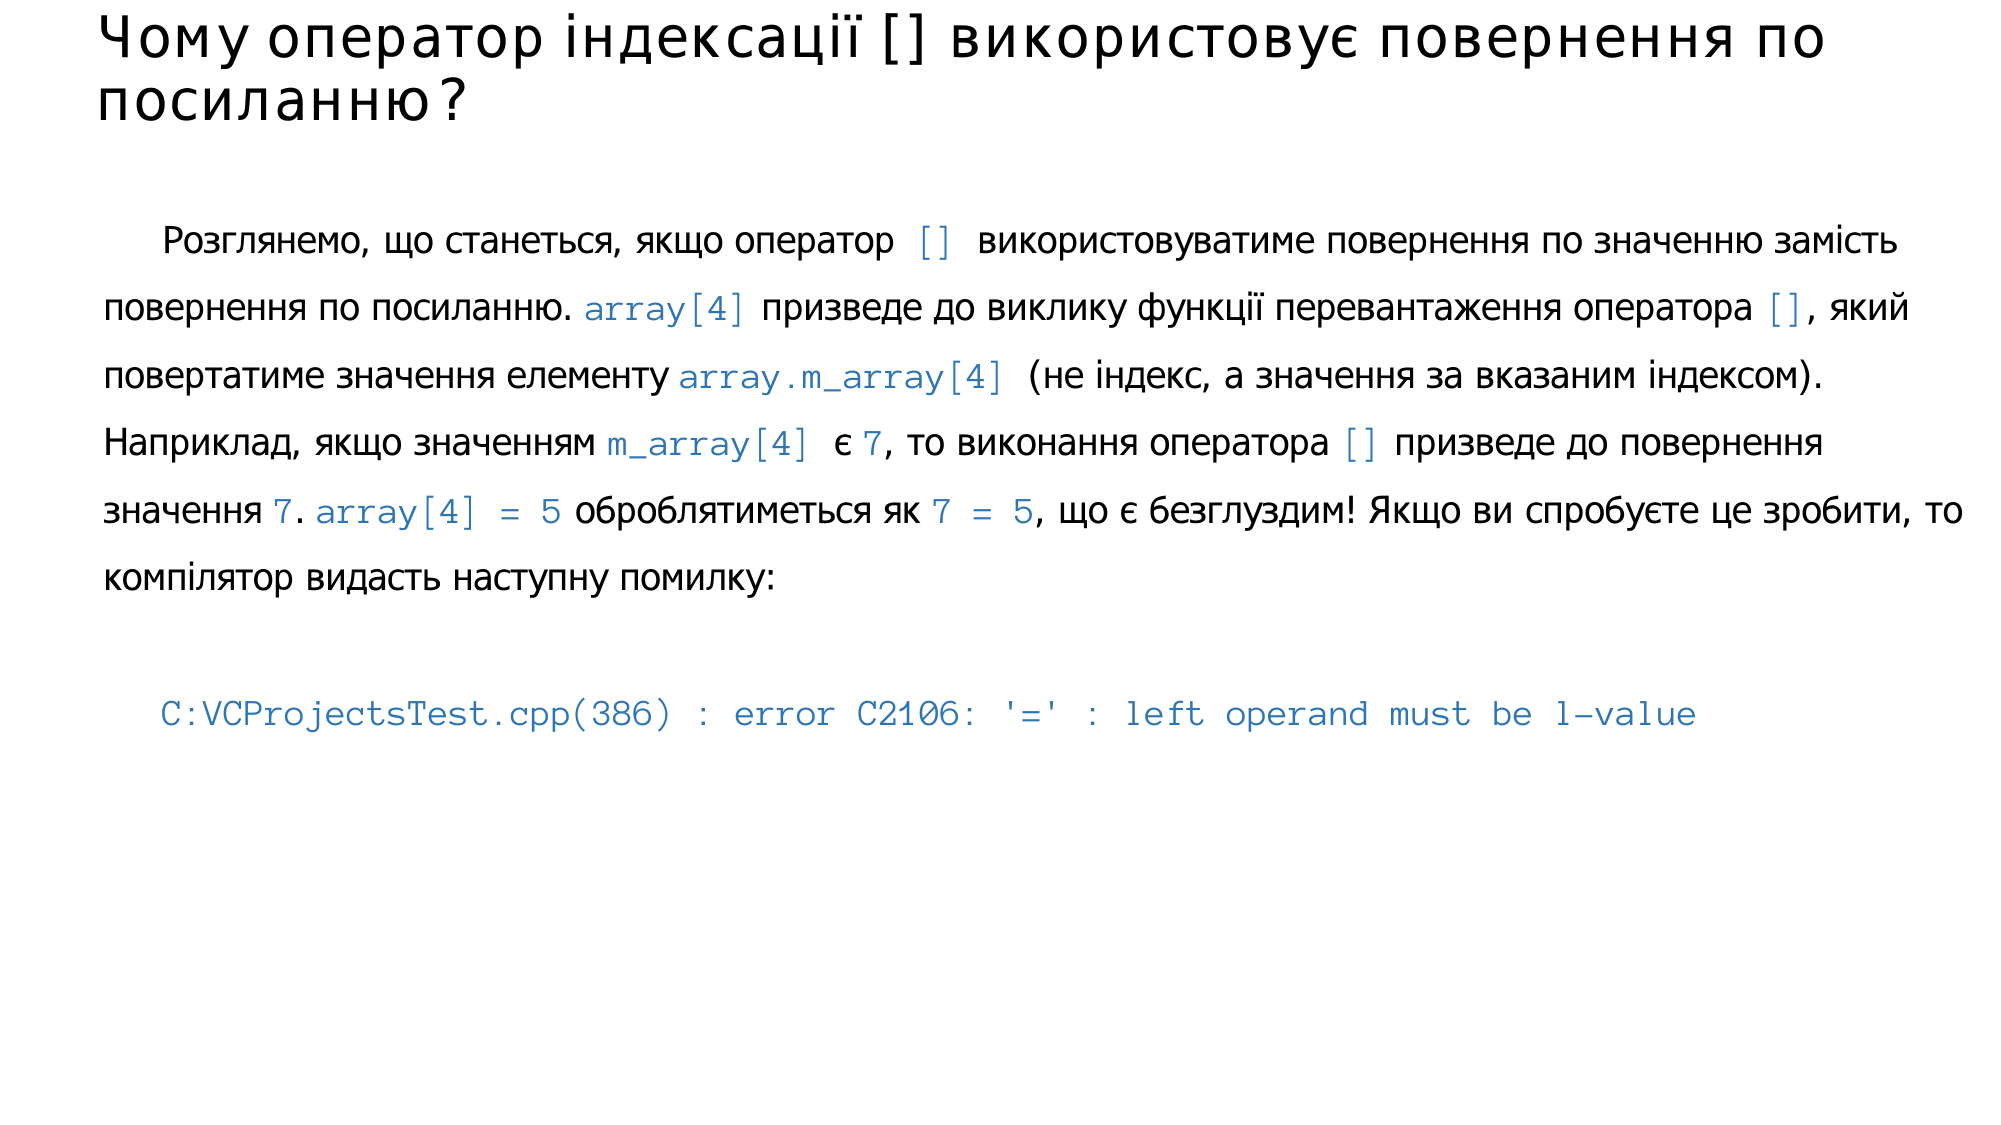

# Чому оператор індексації [] використовує повернення по посиланню?

Розглянемо, що станеться, якщо оператор [] використовуватиме повернення по значенню замість повернення по посиланню. array[4] призведе до виклику функції перевантаження оператора [], який повертатиме значення елементу array.m_array[4] (не індекс, а значення за вказаним індексом). Наприклад, якщо значенням m_array[4] є 7, то виконання оператора [] призведе до повернення значення 7. array[4] = 5 оброблятиметься як 7 = 5, що є безглуздим! Якщо ви спробуєте це зробити, то компілятор видасть наступну помилку:

C:VCProjectsTest.cpp(386) : error C2106: '=' : left operand must be l-value